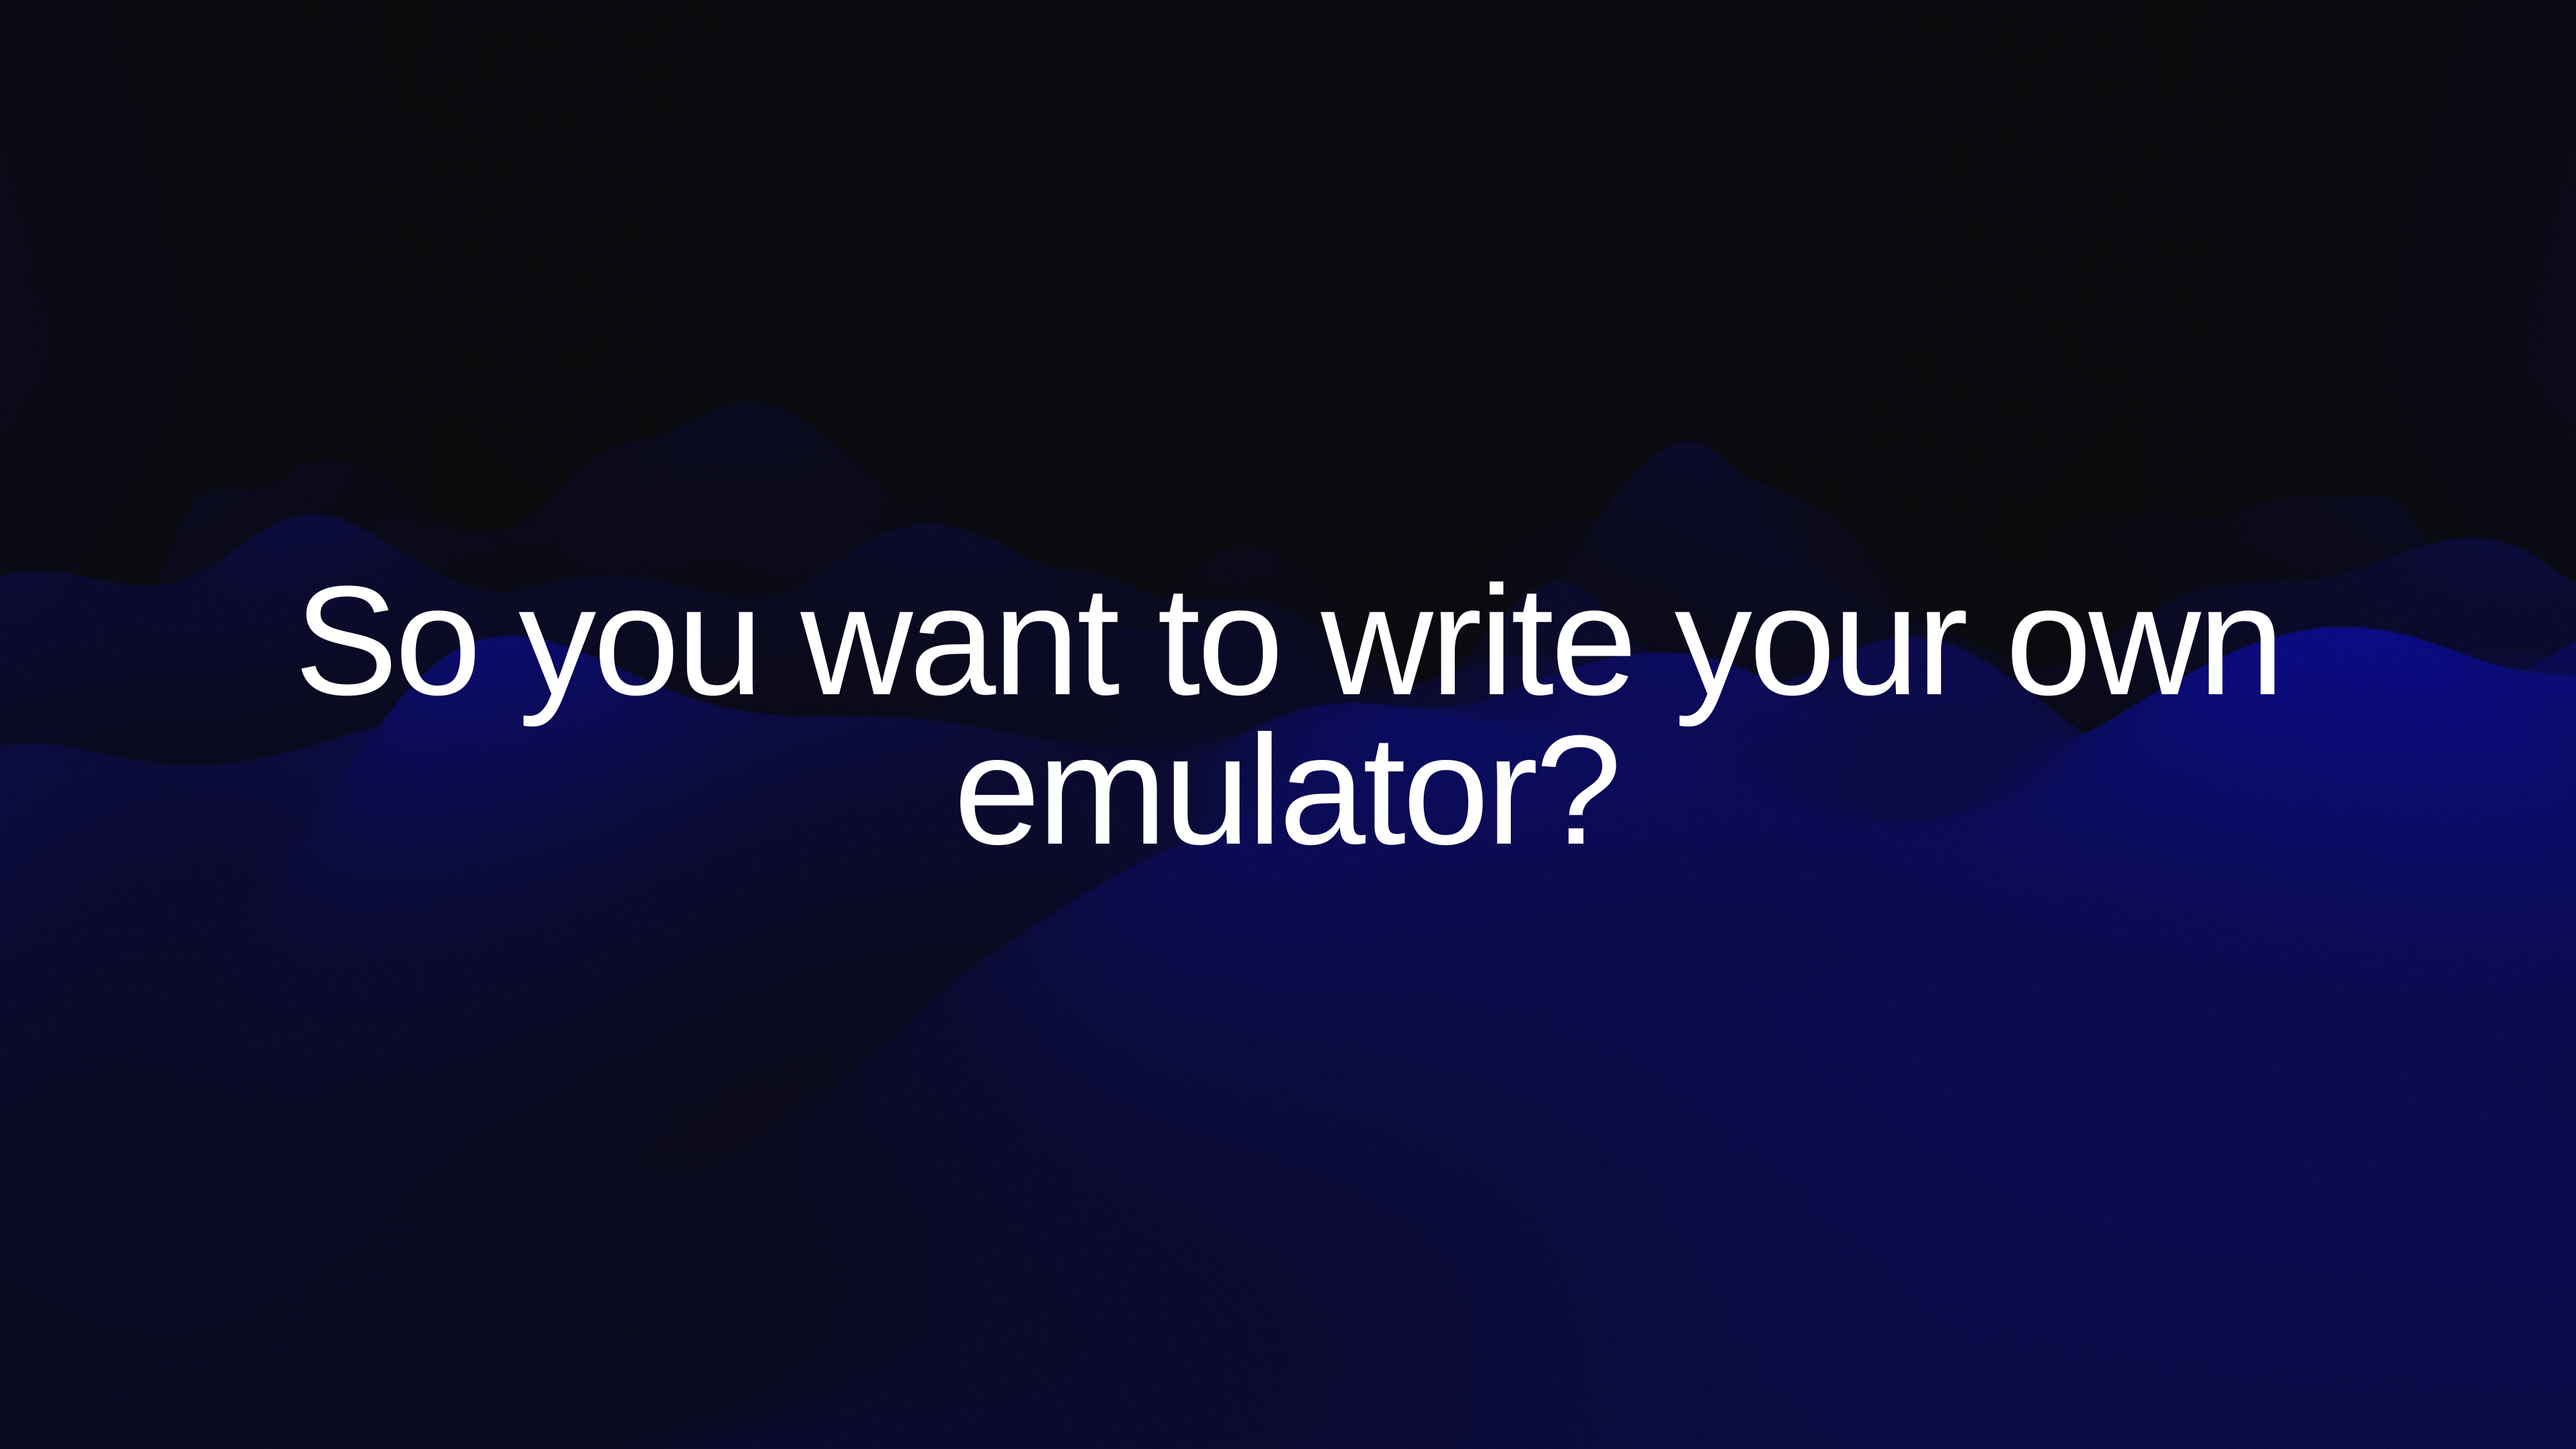

So you want to write your own emulator?